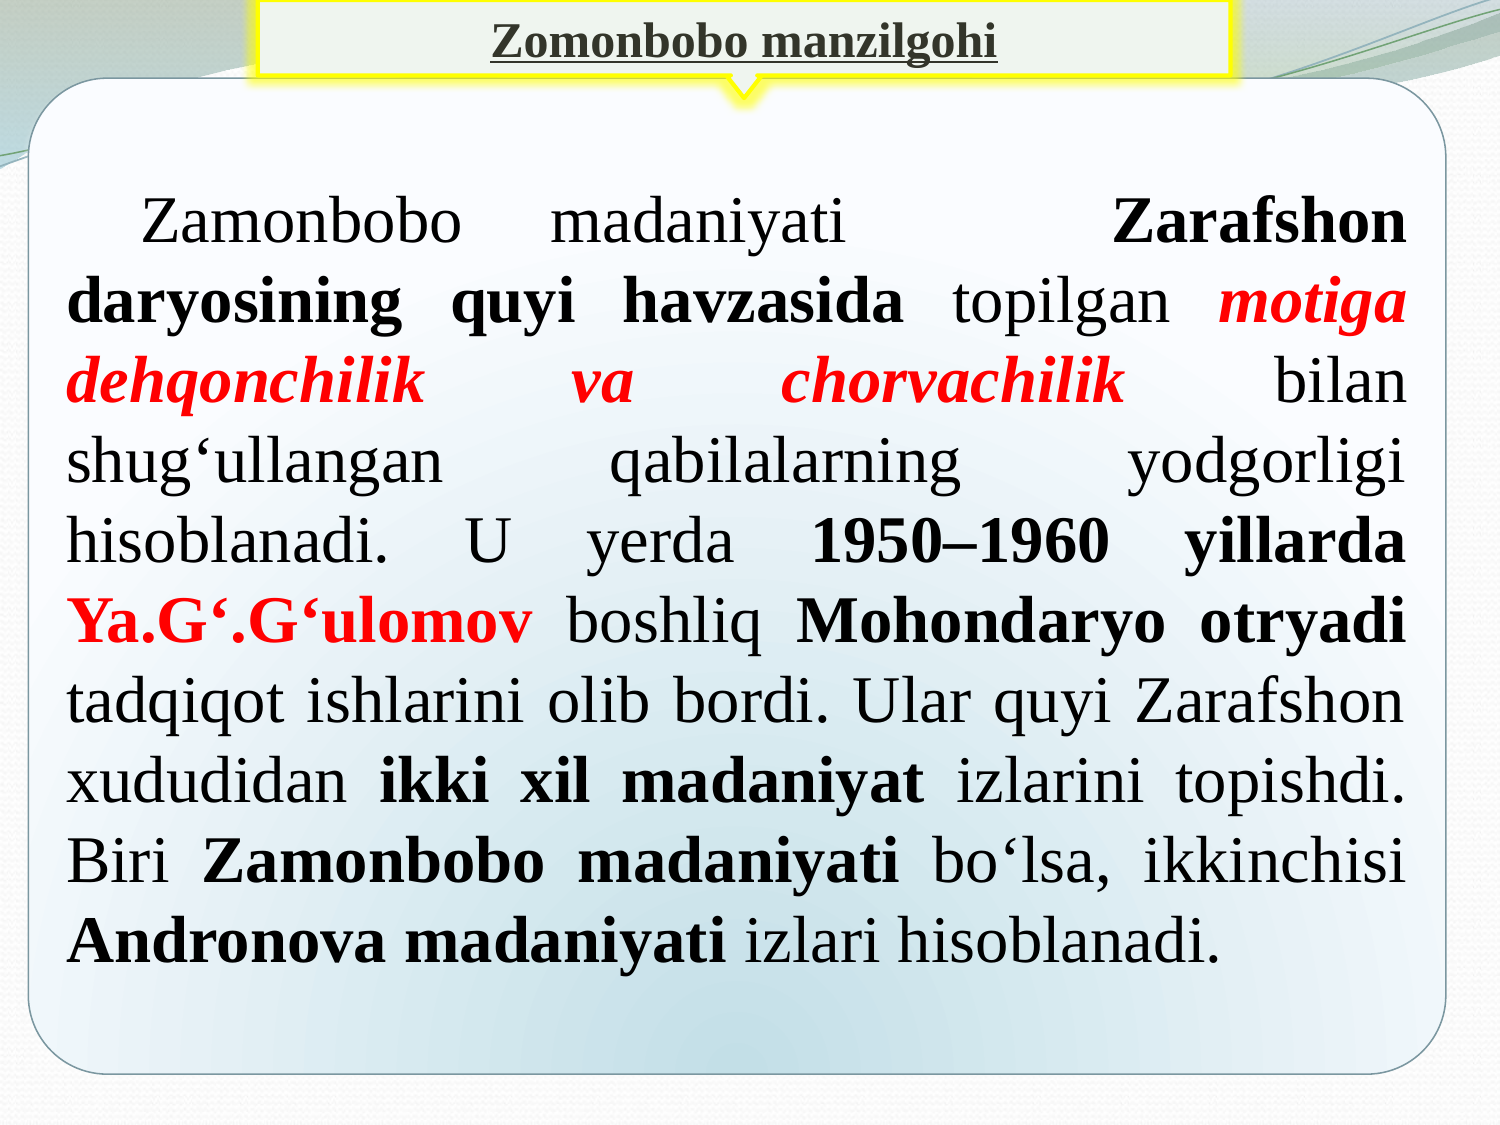

Zomonbobo manzilgohi
Zamonbobo madaniyati   Zarafshon daryosining quyi havzasida topilgan motiga dehqonchilik va chorvachilik bilan shug‘ullangan qabilalarning yodgorligi hisoblanadi. U yerda 1950–1960 yillarda Ya.G‘.G‘ulomov boshliq Mohondaryo otryadi tadqiqot ishlarini olib bordi. Ular quyi Zarafshon xududidan ikki xil madaniyat izlarini topishdi. Biri Zamonbobo madaniyati bo‘lsa, ikkinchisi Andronova madaniyati izlari hisoblanadi.